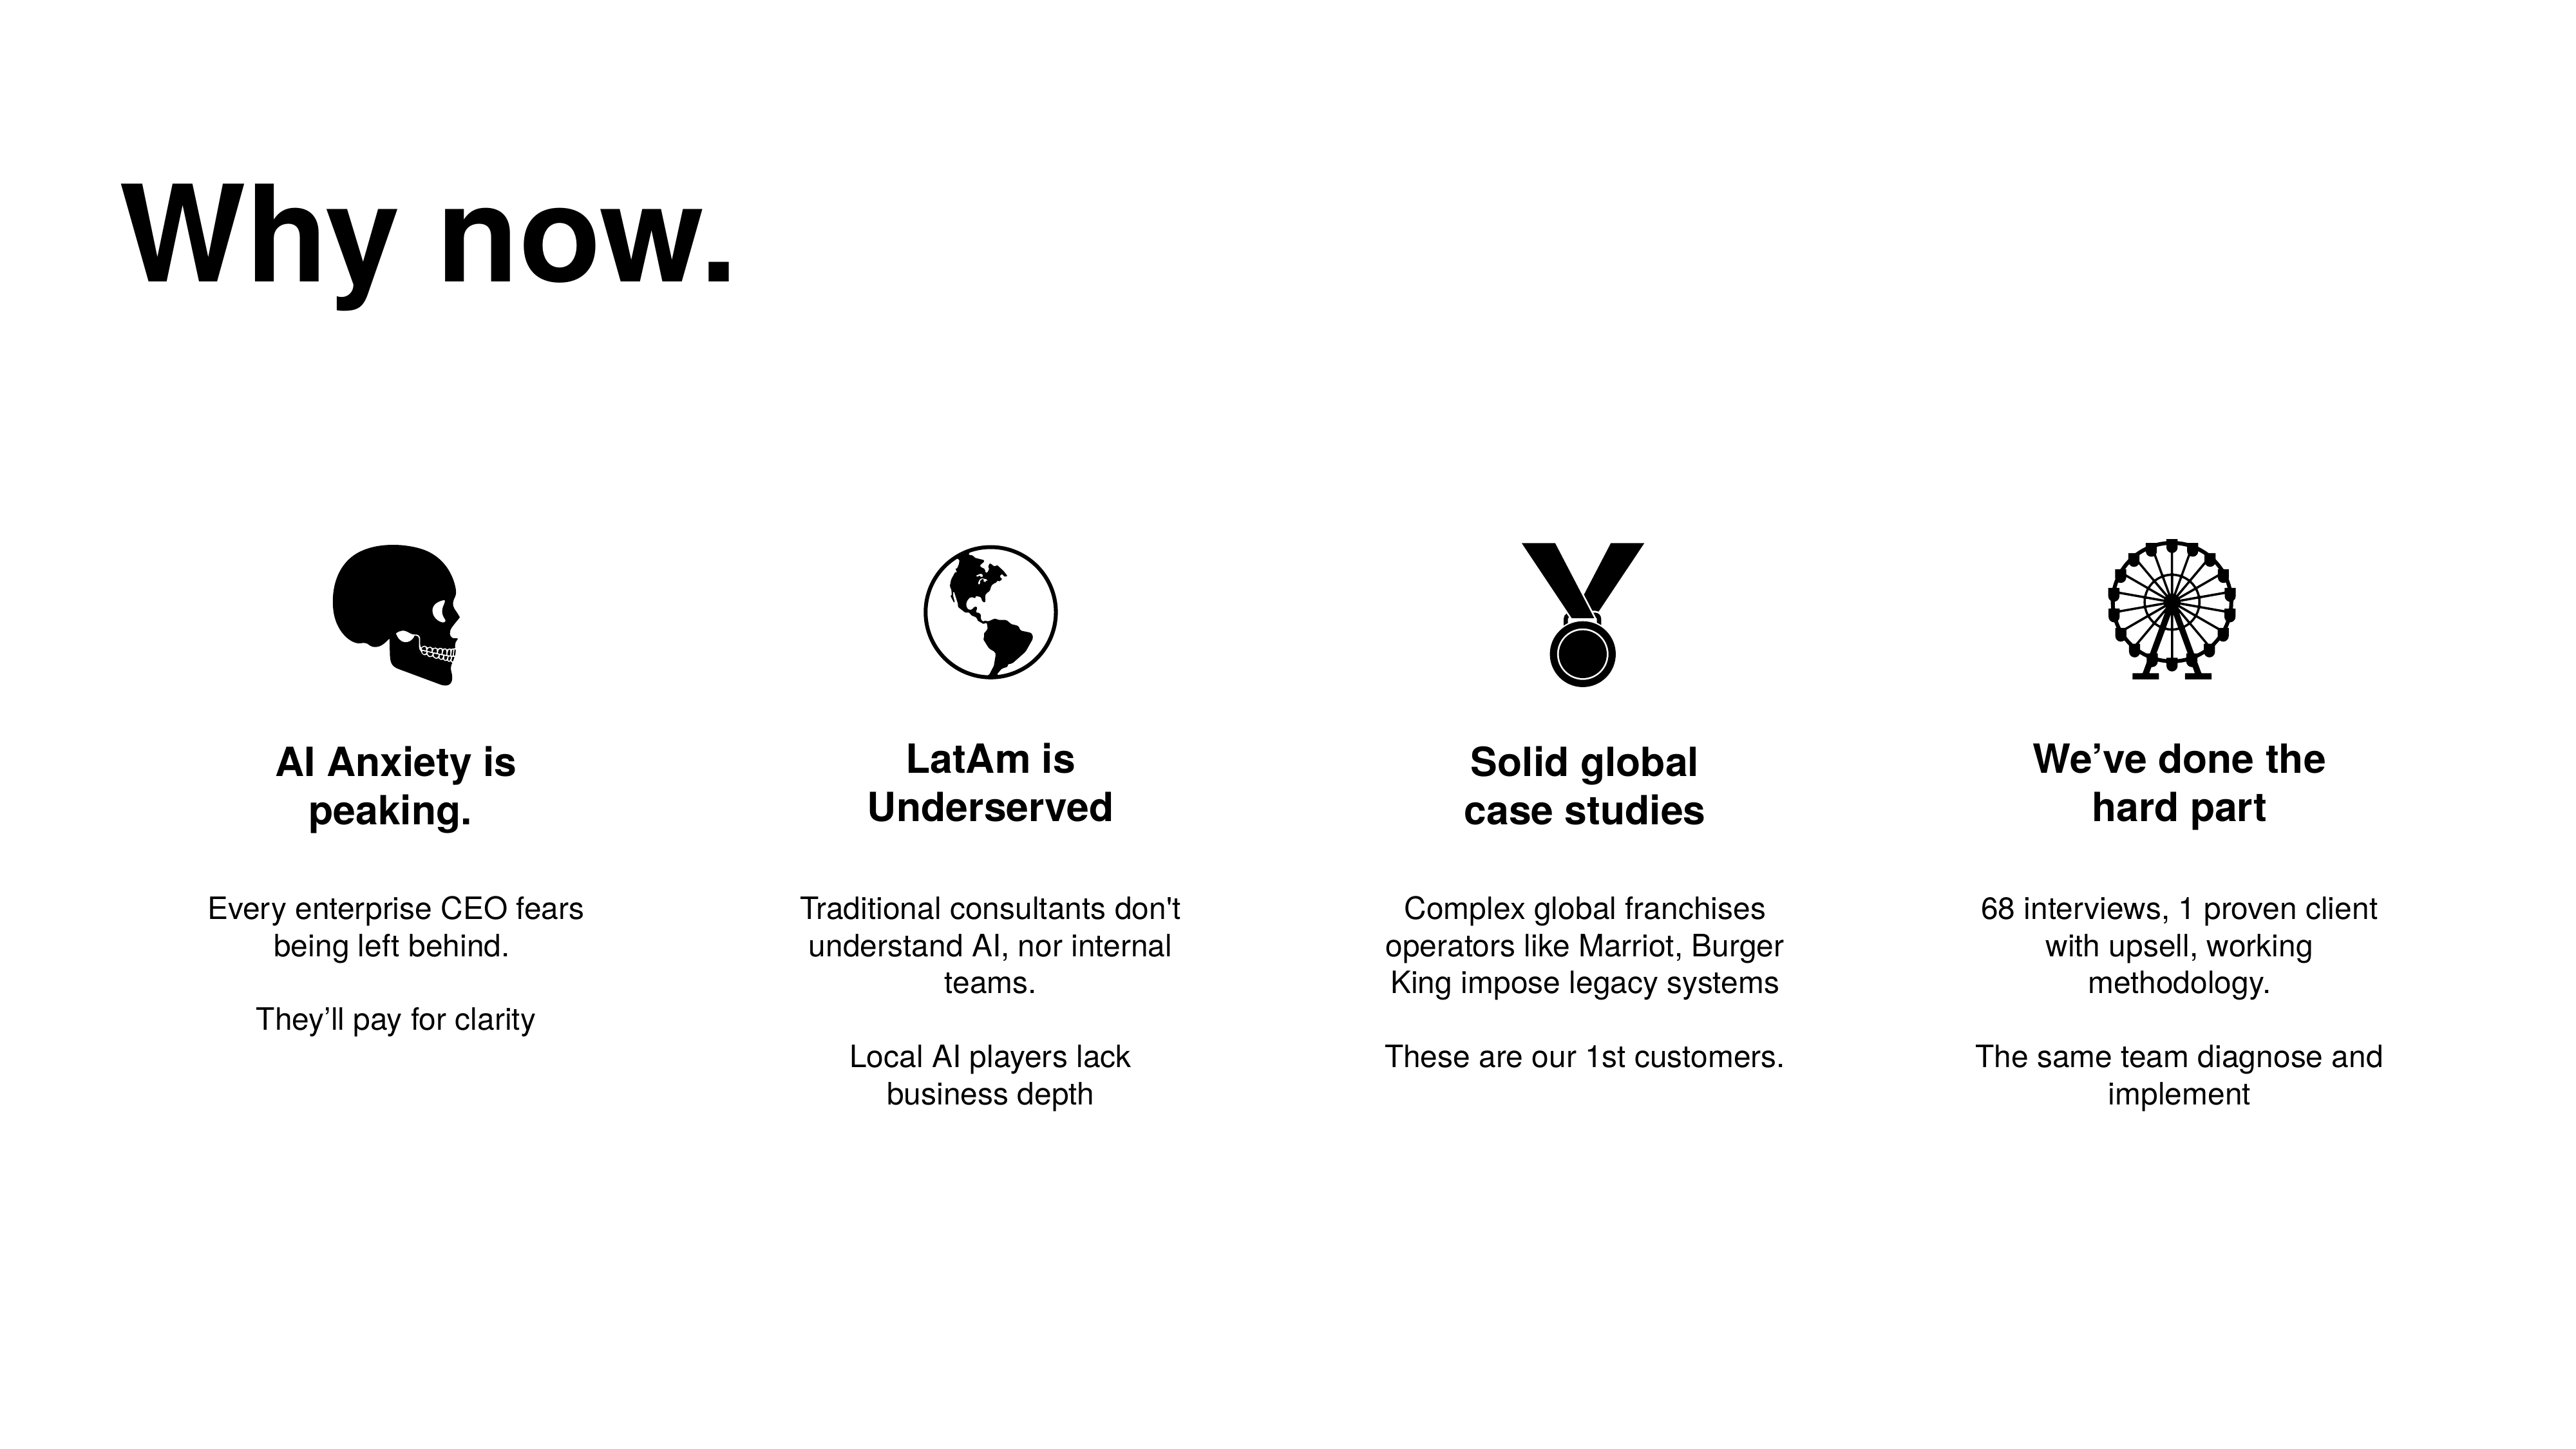

Why now.

LatAm is Underserved
We’ve done the hard part
AI Anxiety is peaking.
Solid global case studies
Every enterprise CEO fears being left behind.
They’ll pay for clarity
Traditional consultants don't understand AI, nor internal teams.
Local AI players lack business depth
Complex global franchises operators like Marriot, Burger King impose legacy systems

These are our 1st customers.

68 interviews, 1 proven client with upsell, working methodology.
The same team diagnose and implement